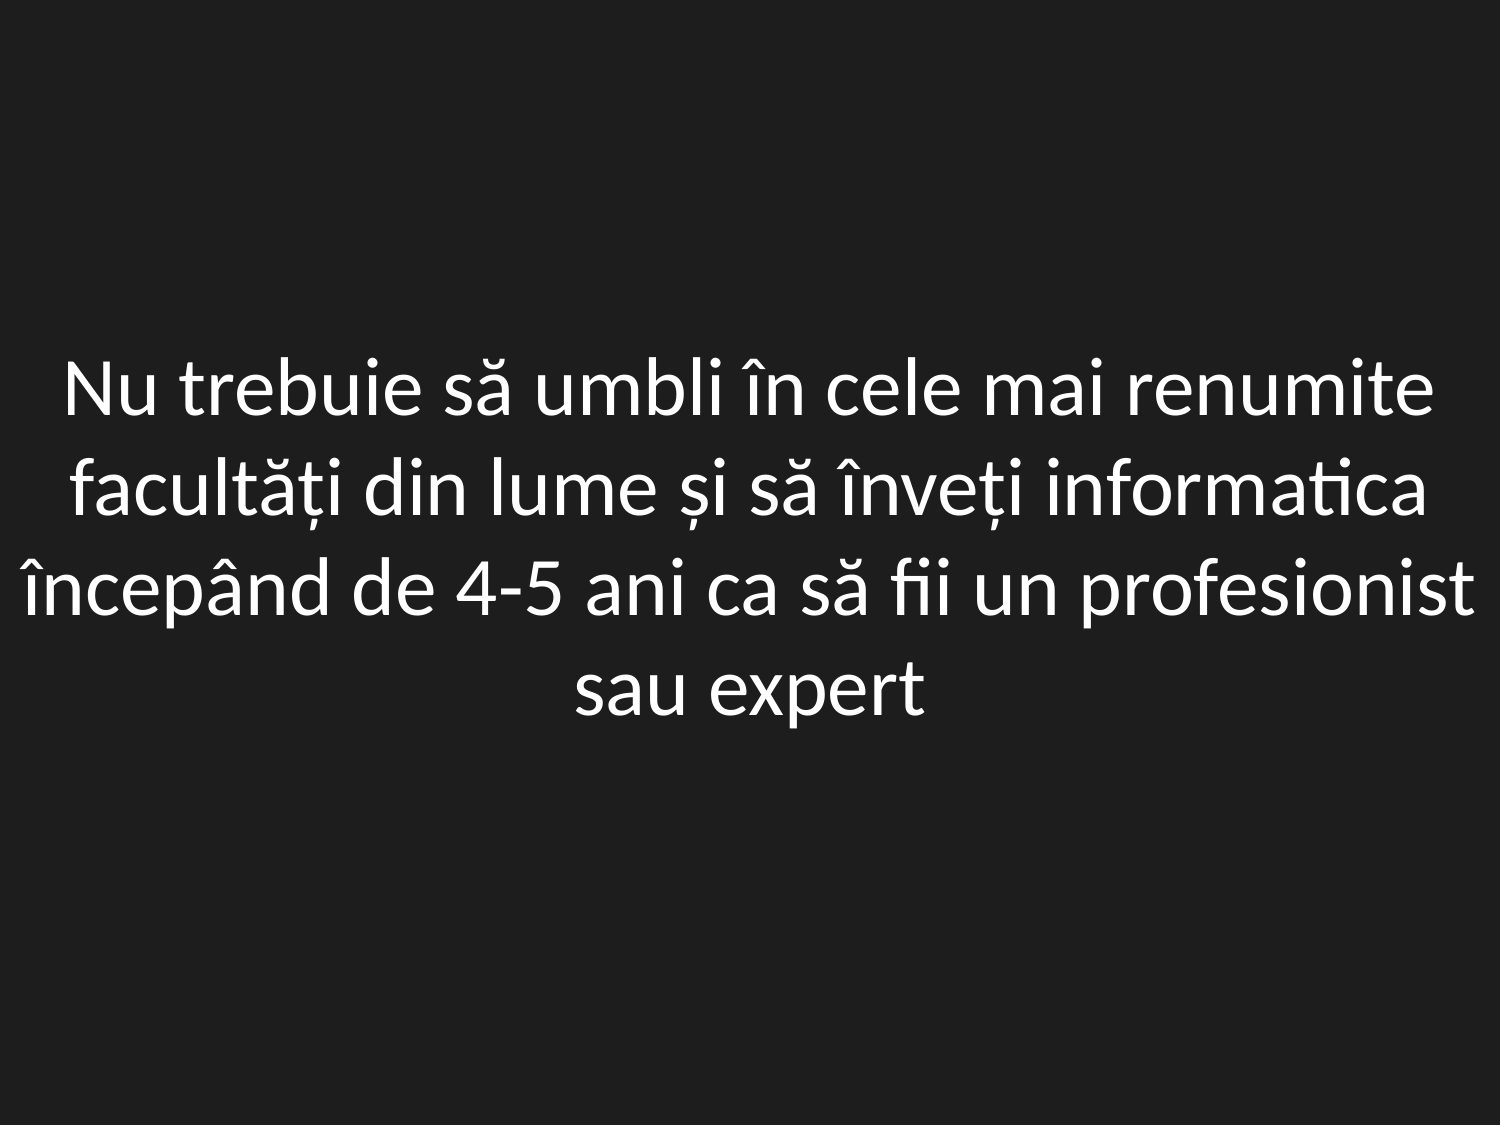

Nu trebuie să umbli în cele mai renumite facultăți din lume și să înveți informatica începând de 4-5 ani ca să fii un profesionist sau expert